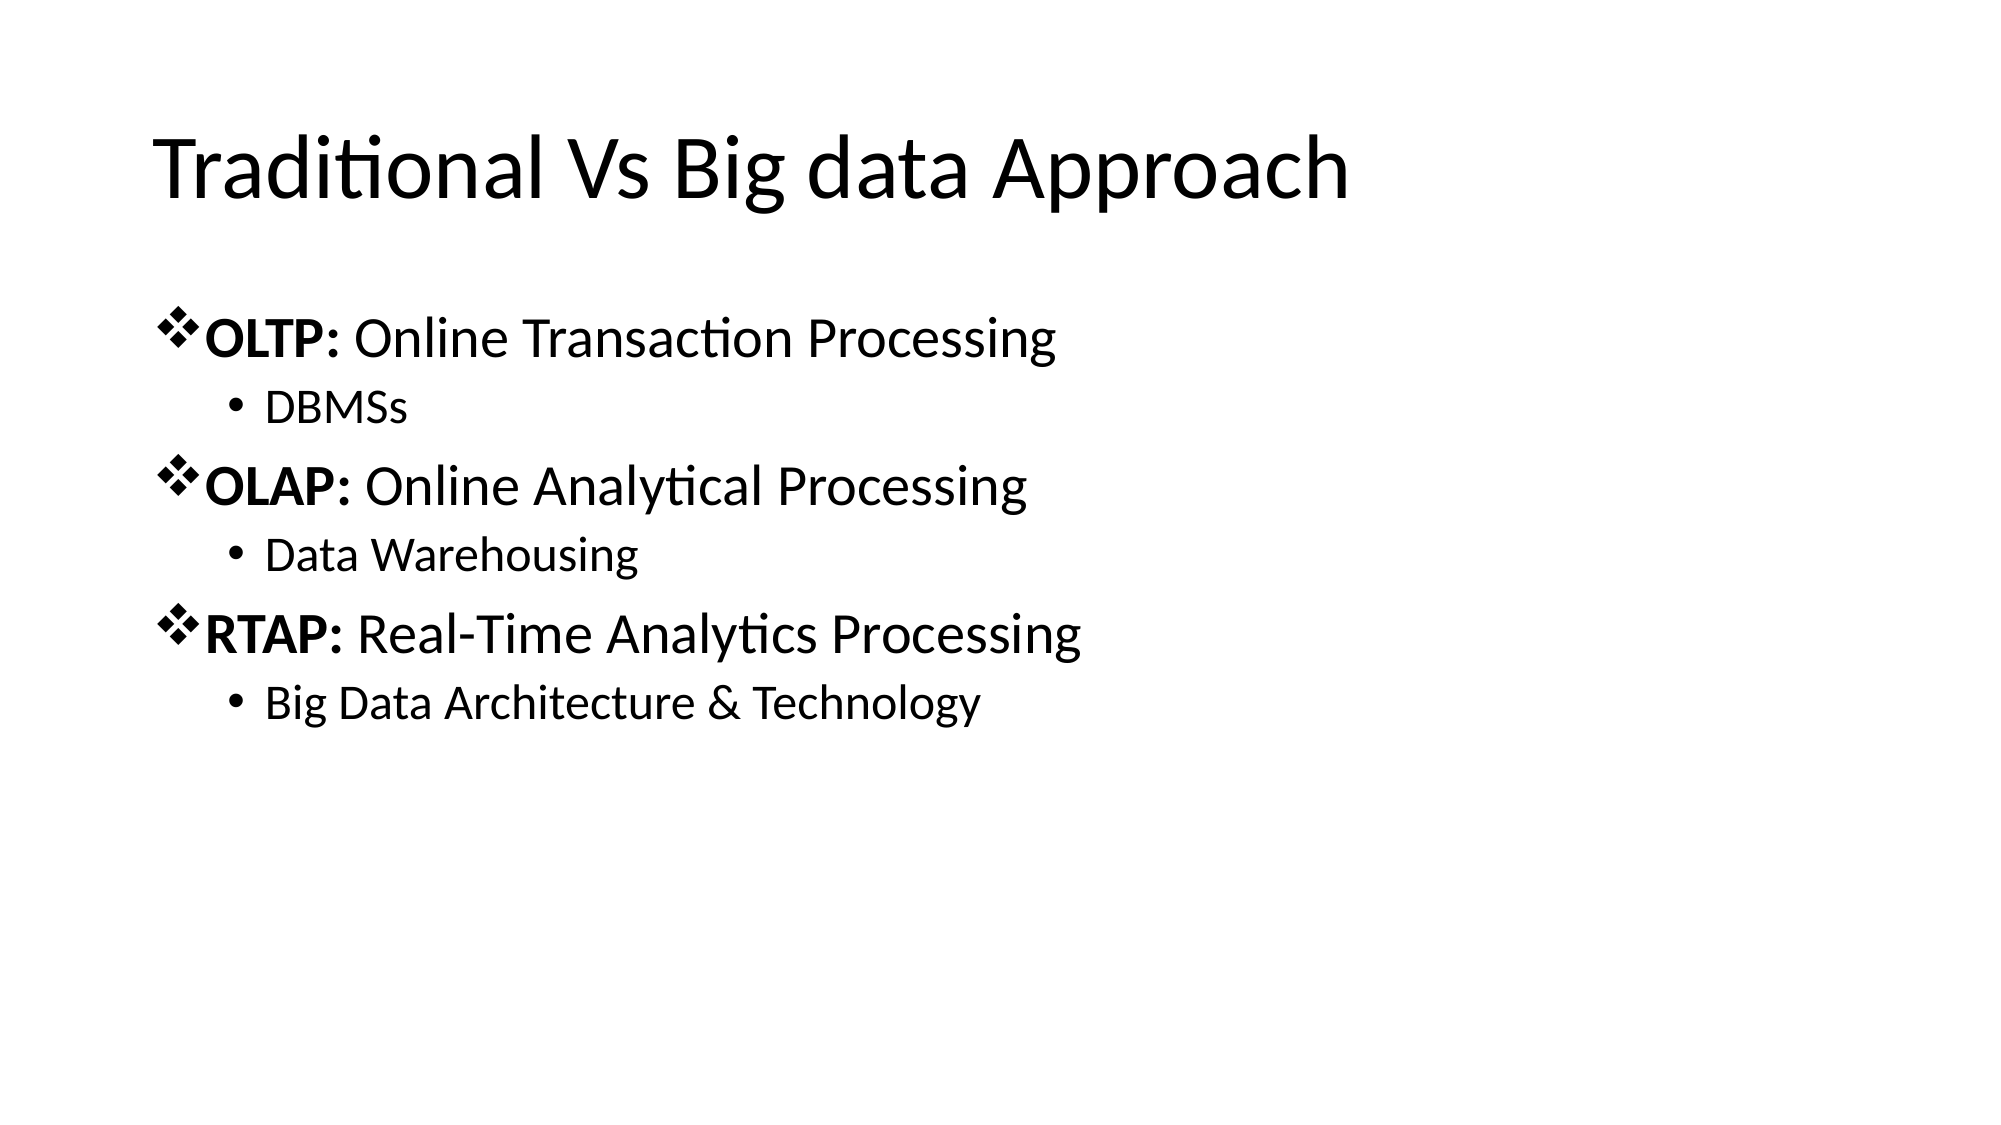

# Traditional Vs Big data Approach
OLTP: Online Transaction Processing
DBMSs
OLAP: Online Analytical Processing
Data Warehousing
RTAP: Real-Time Analytics Processing
Big Data Architecture & Technology